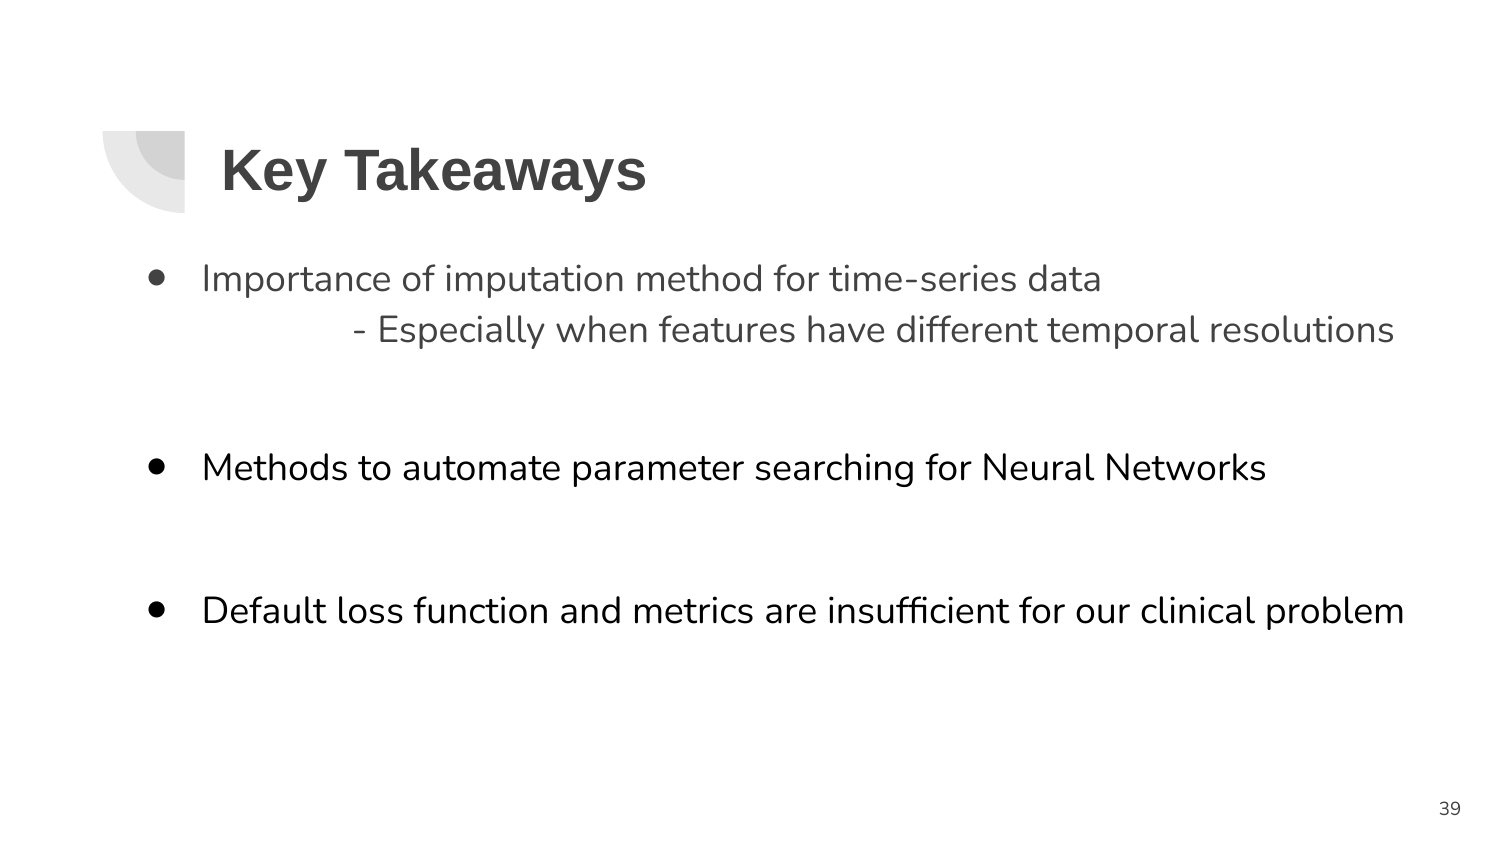

# Key Takeaways

Importance of imputation method for time-series data
	- Especially when features have different temporal resolutions
Methods to automate parameter searching for Neural Networks
Default loss function and metrics are insufficient for our clinical problem
39